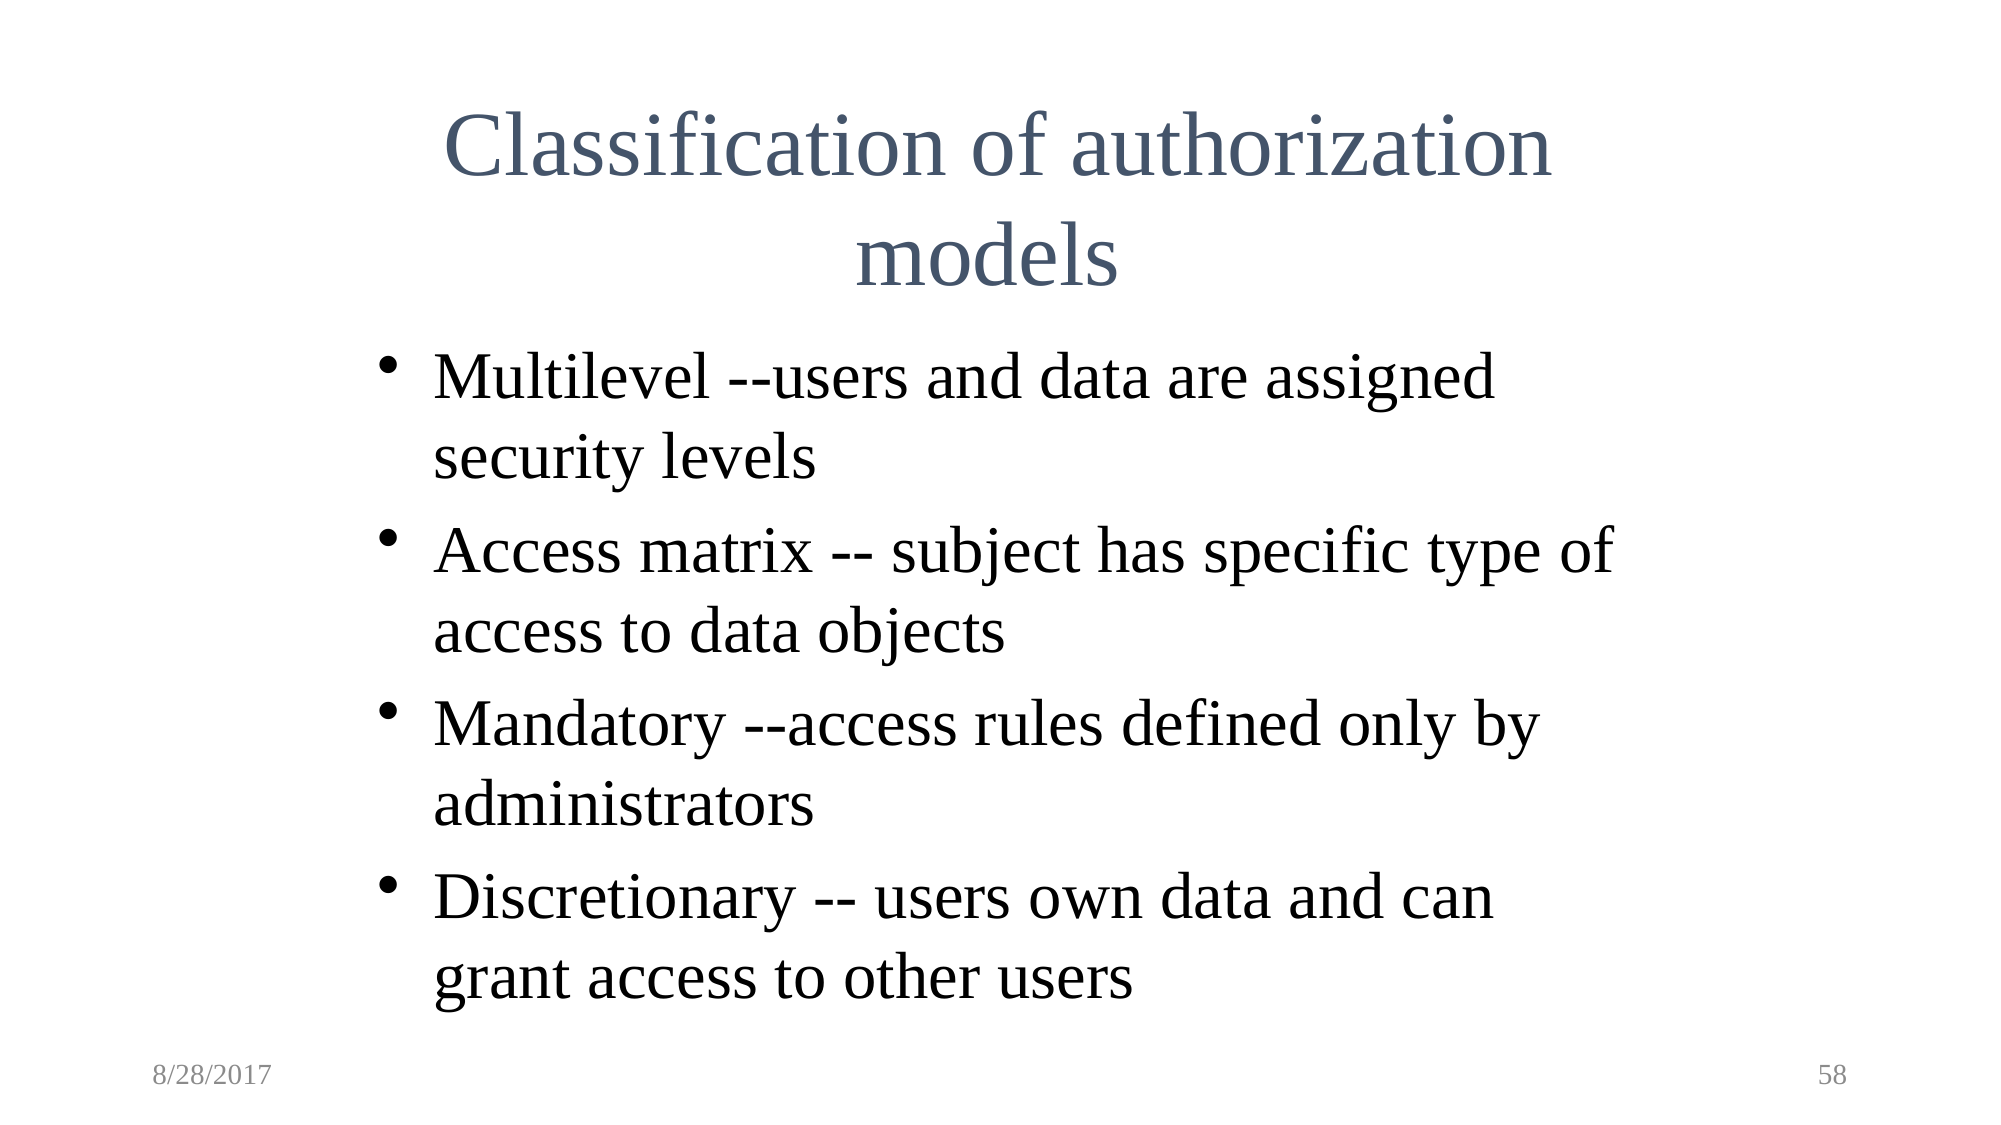

Classification of authorization models
Multilevel --users and data are assigned security levels
Access matrix -- subject has specific type of access to data objects
Mandatory --access rules defined only by administrators
Discretionary -- users own data and can grant access to other users
8/28/2017
58